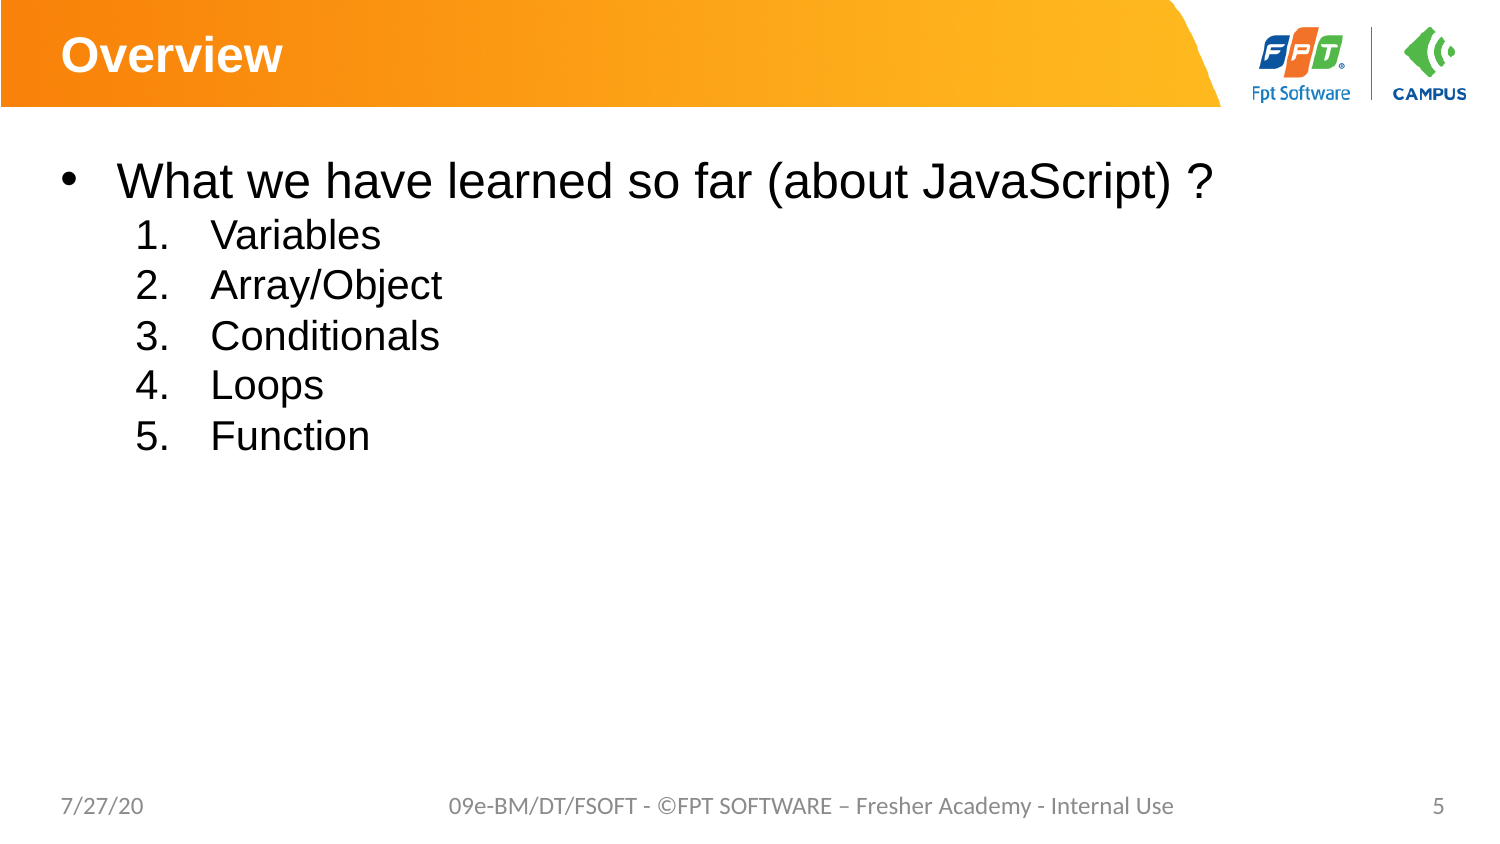

# Overview
What we have learned so far (about JavaScript) ?
Variables
Array/Object
Conditionals
Loops
Function
7/27/20
09e-BM/DT/FSOFT - ©FPT SOFTWARE – Fresher Academy - Internal Use
5